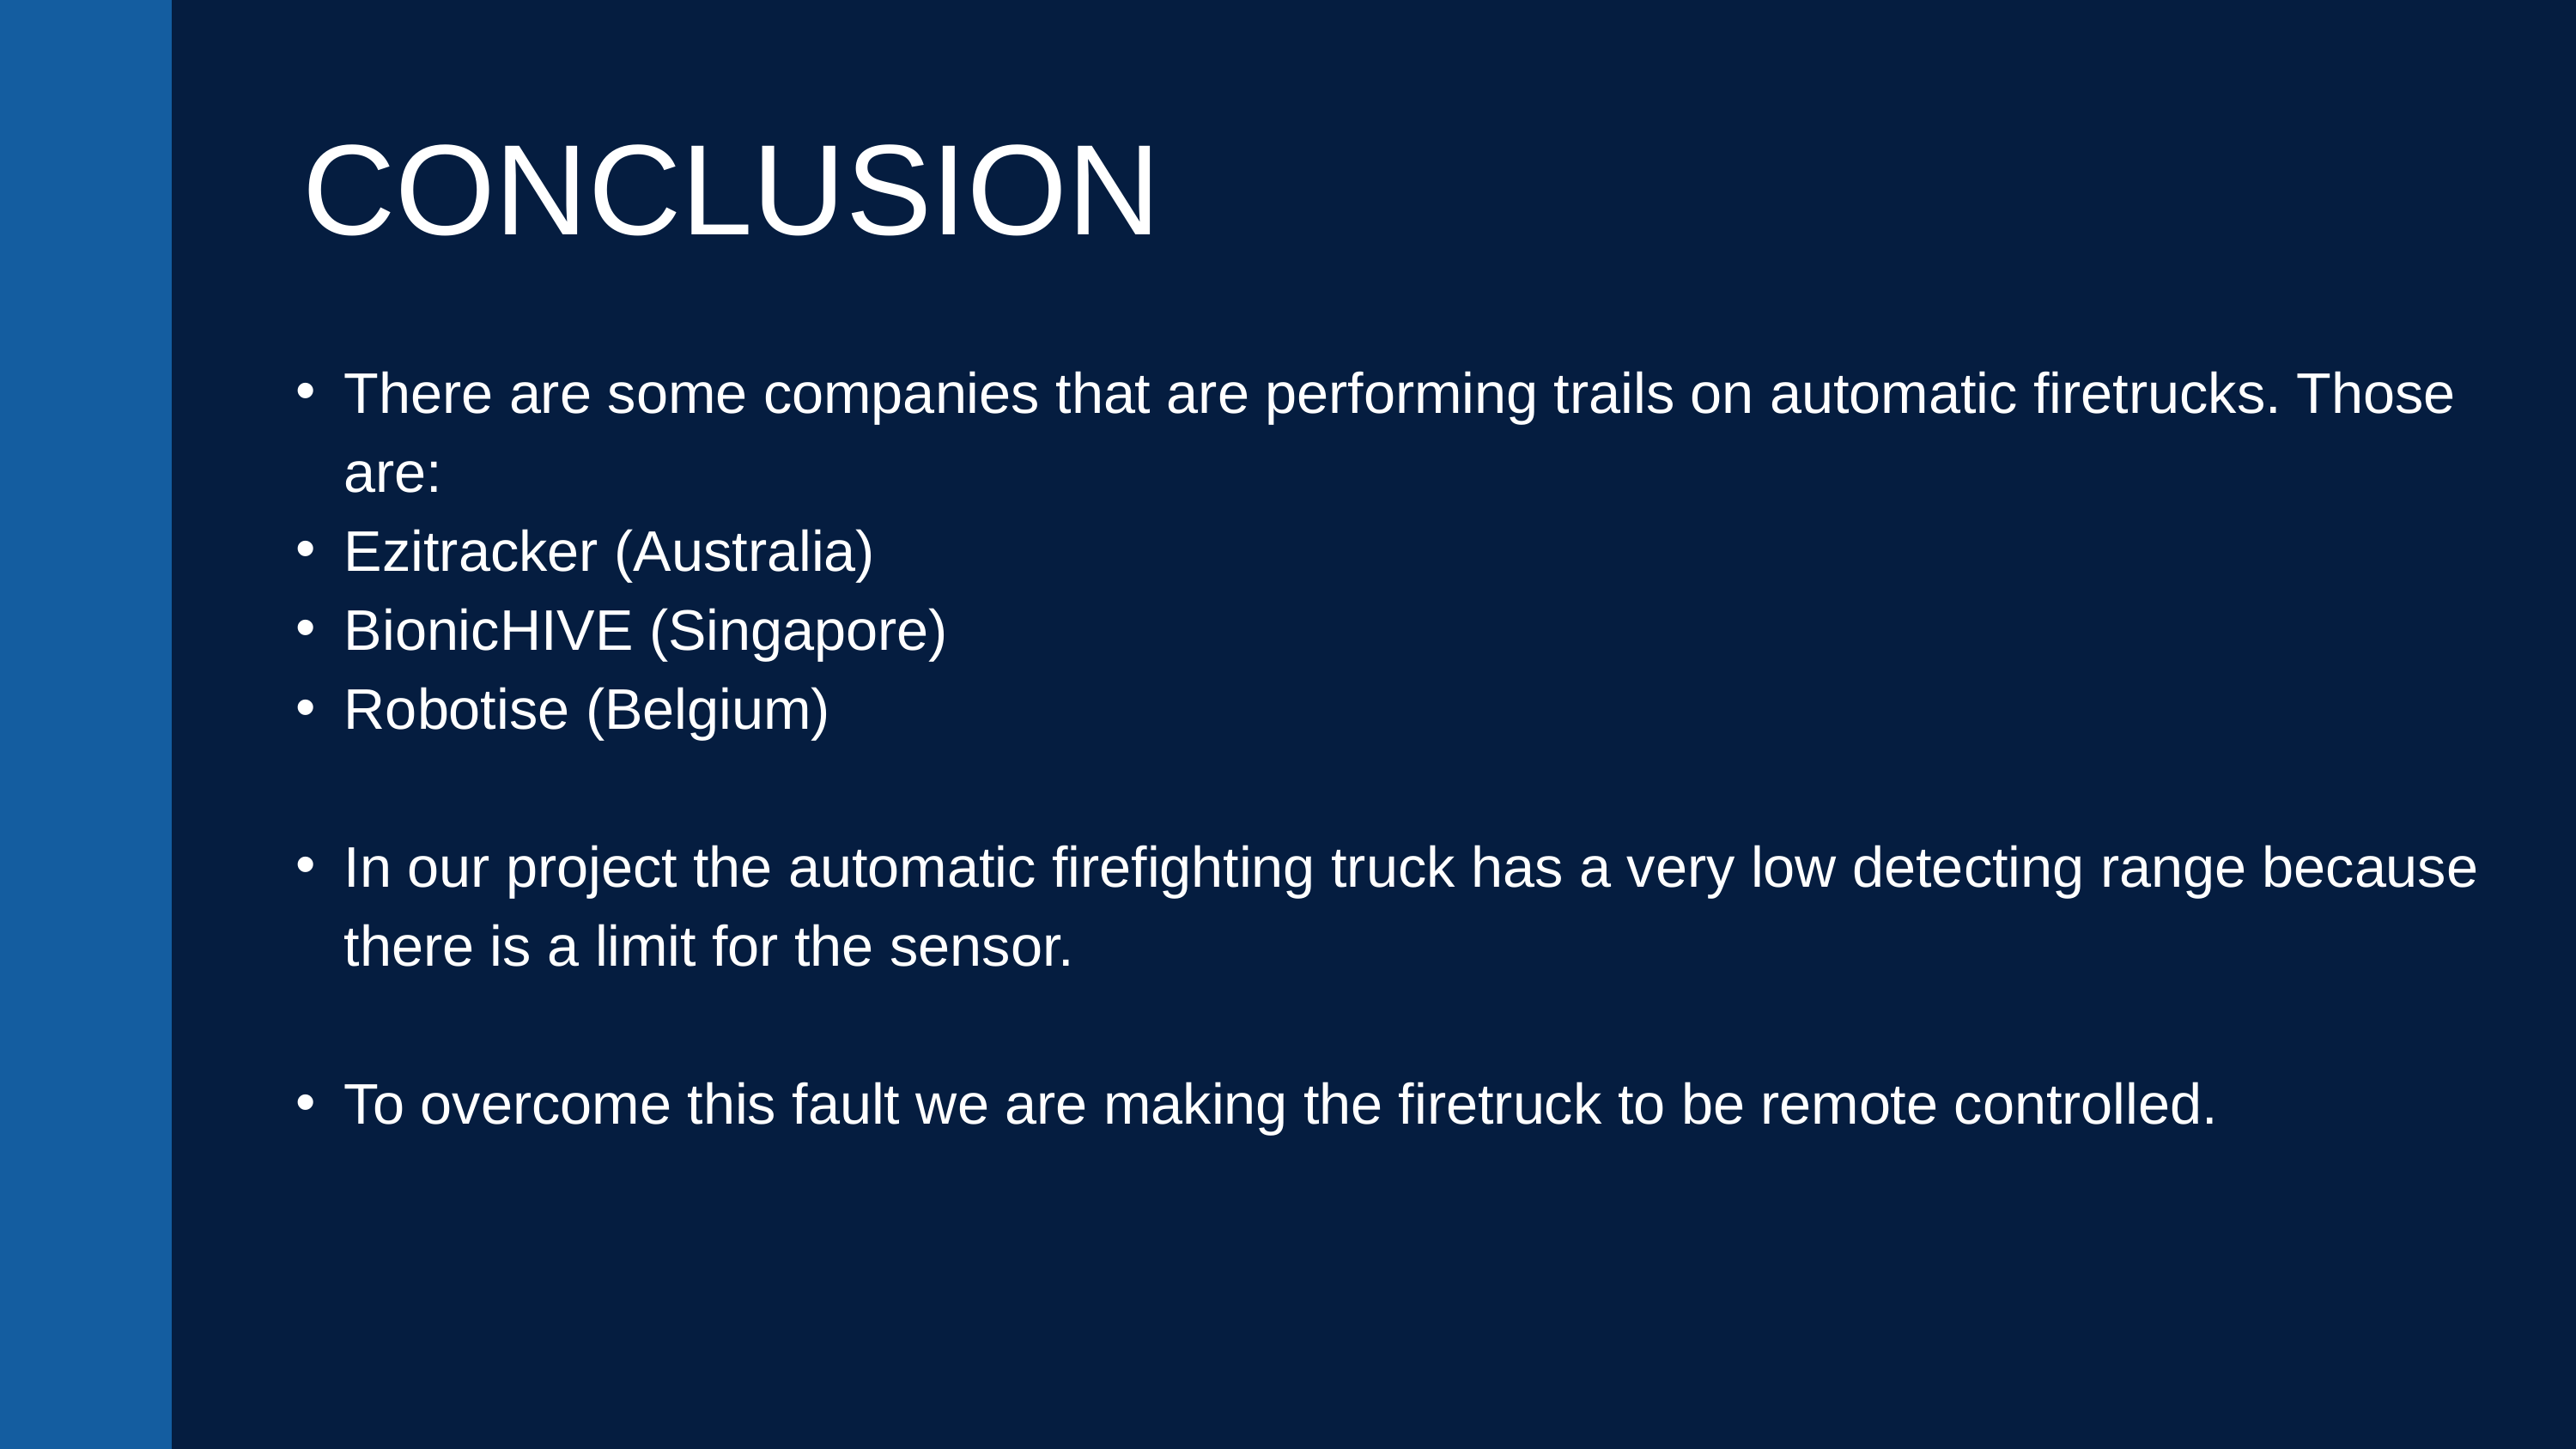

CONCLUSION

There are some companies that are performing trails on automatic firetrucks. Those are:
Ezitracker (Australia)
BionicHIVE (Singapore)
Robotise (Belgium)

In our project the automatic firefighting truck has a very low detecting range because there is a limit for the sensor.

To overcome this fault we are making the firetruck to be remote controlled.